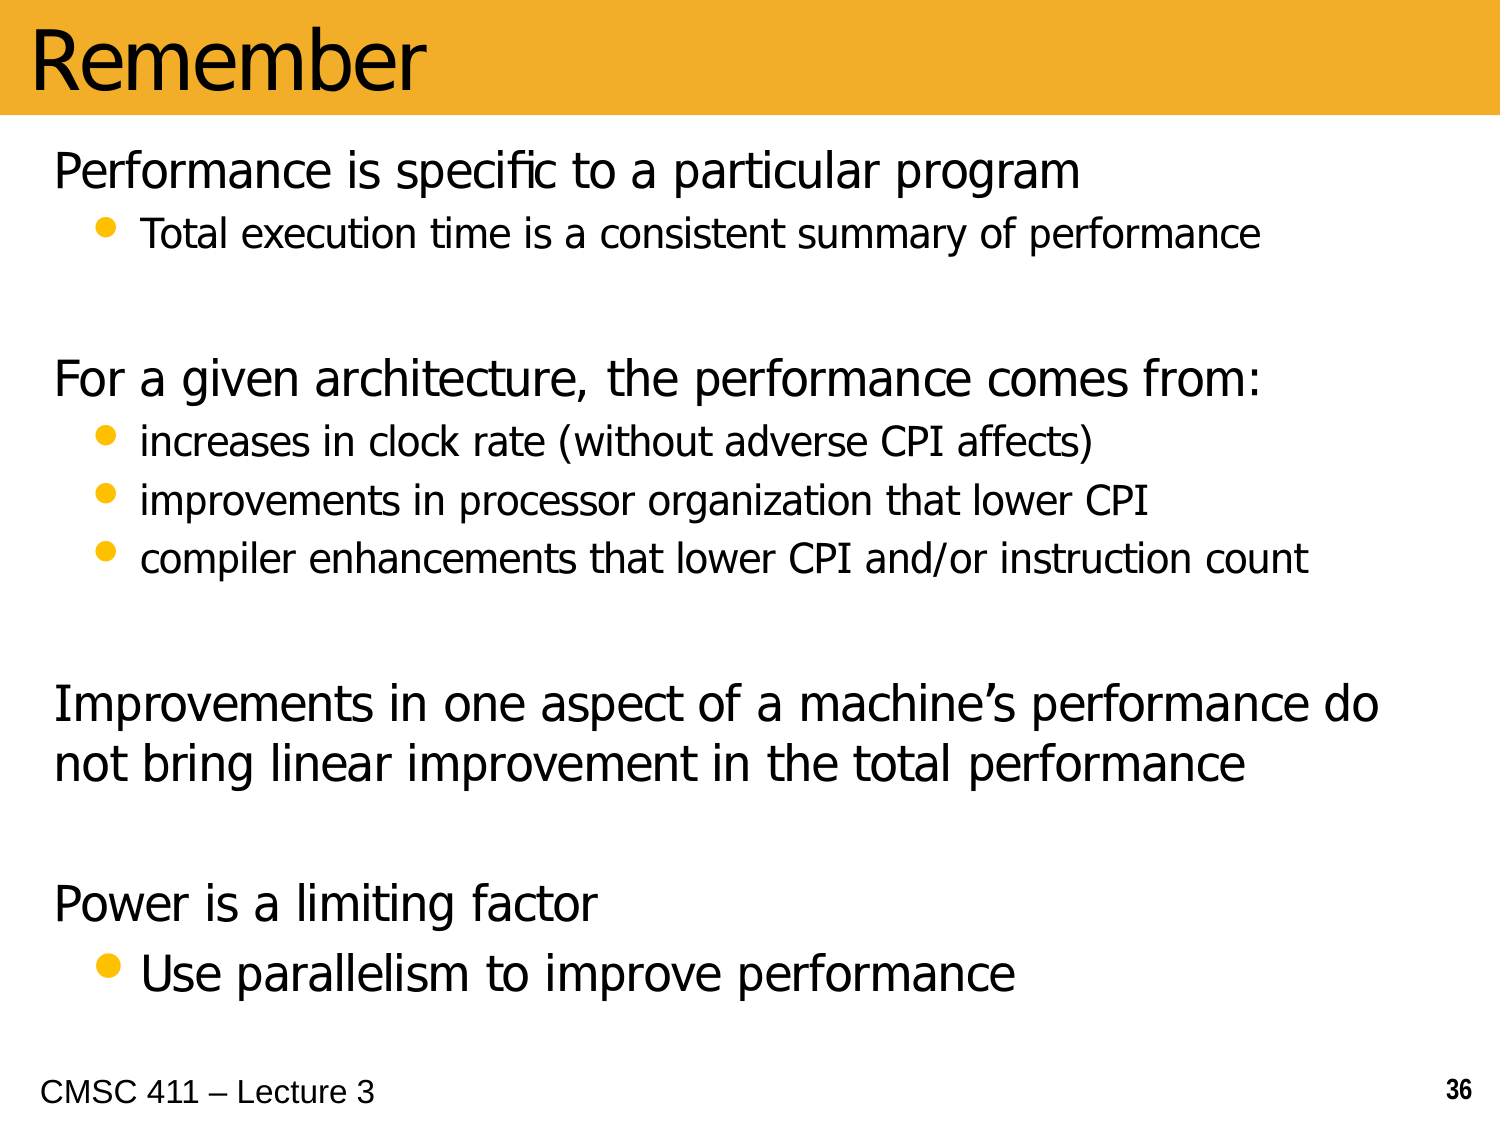

# Remember
Performance is specific to a particular program
Total execution time is a consistent summary of performance

For a given architecture, the performance comes from:
increases in clock rate (without adverse CPI affects)
improvements in processor organization that lower CPI
compiler enhancements that lower CPI and/or instruction count

Improvements in one aspect of a machine’s performance do not bring linear improvement in the total performance

Power is a limiting factor
Use parallelism to improve performance
36